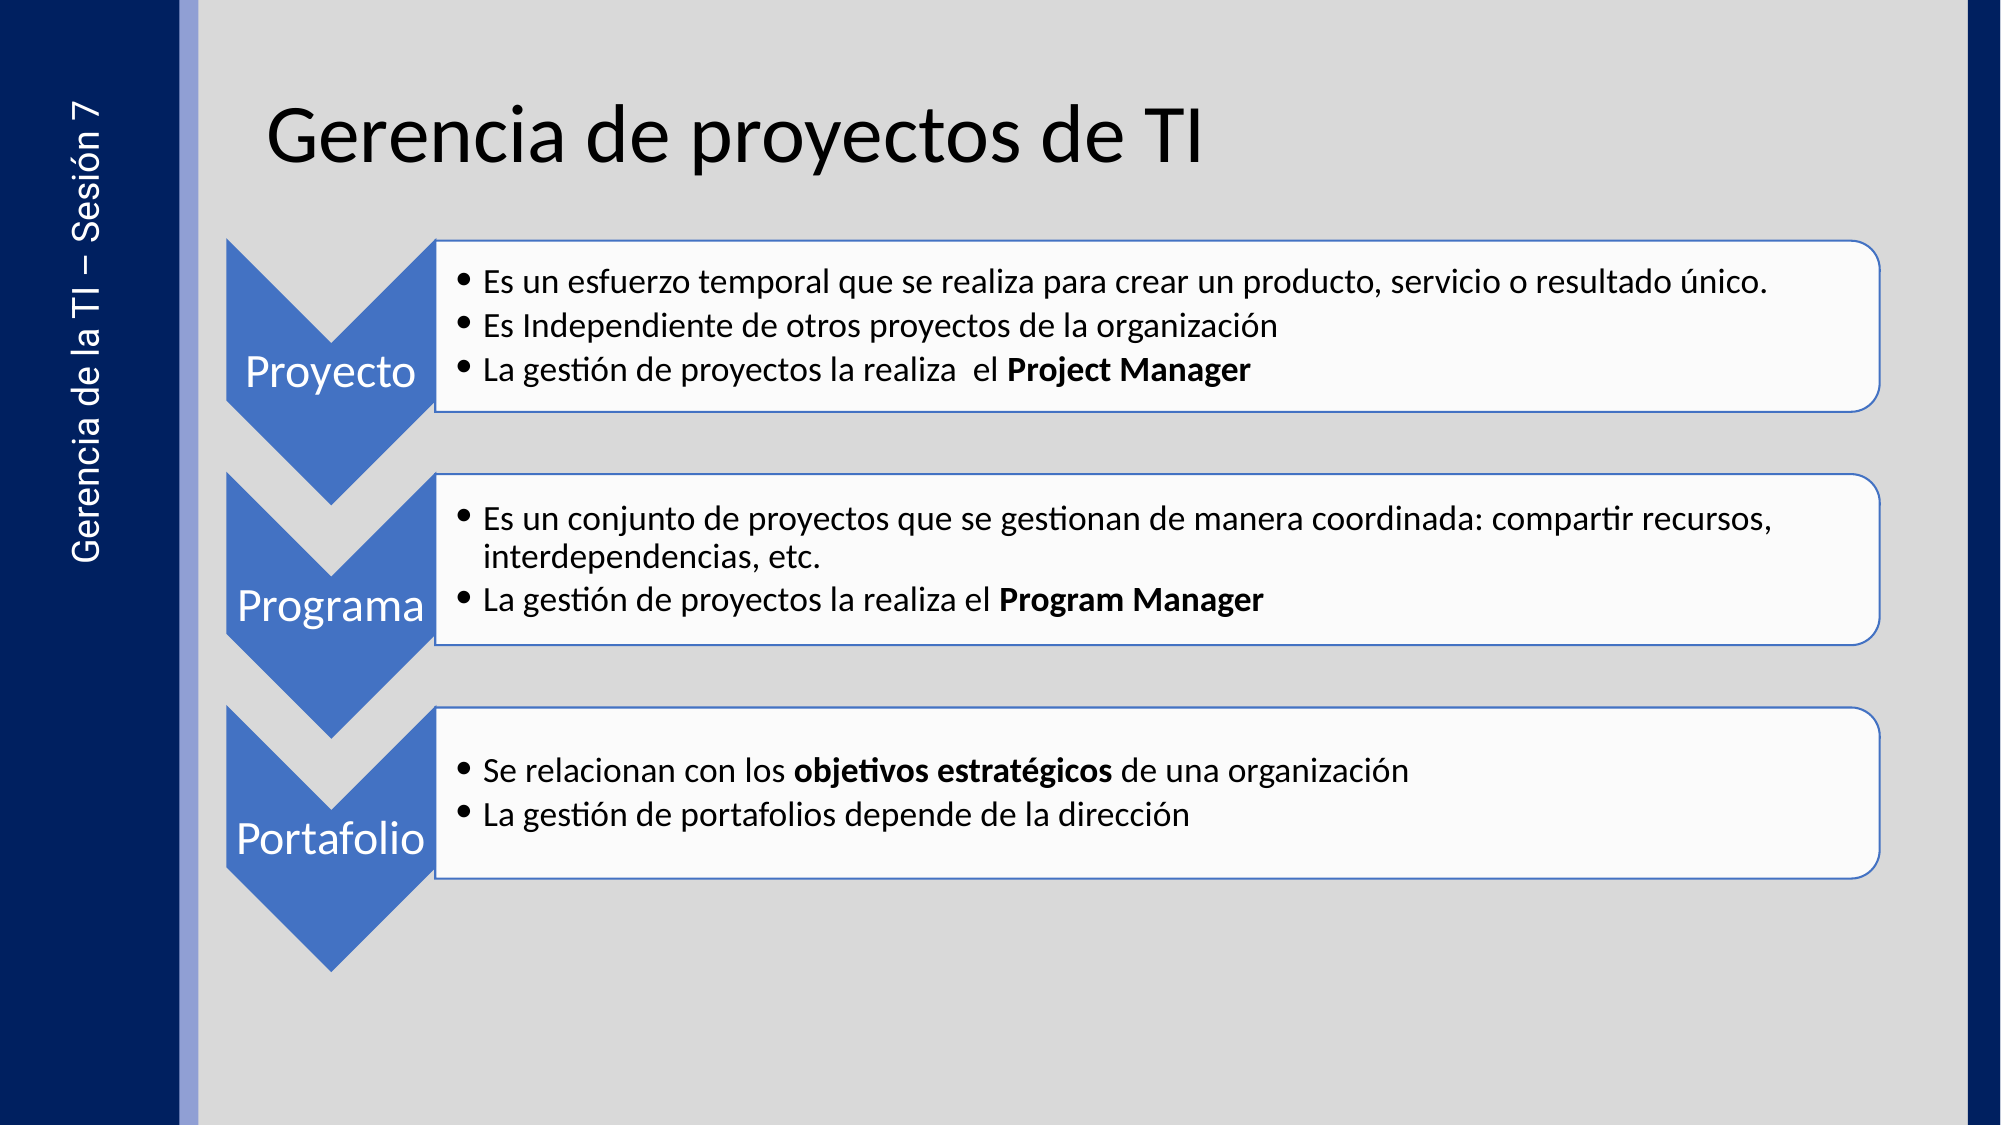

Gerencia de proyectos de TI

Es un esfuerzo temporal que se realiza para crear un producto, servicio o resultado único.
Es Independiente de otros proyectos de la organización
La gestión de proyectos la realiza  el Project Manager

Proyecto
Es un conjunto de proyectos que se gestionan de manera coordinada: compartir recursos, interdependencias, etc.
La gestión de proyectos la realiza el Program Manager

Programa
Se relacionan con los objetivos estratégicos de una organización
La gestión de portafolios depende de la dirección

Portafolio
Gerencia de la TI – Sesión 7